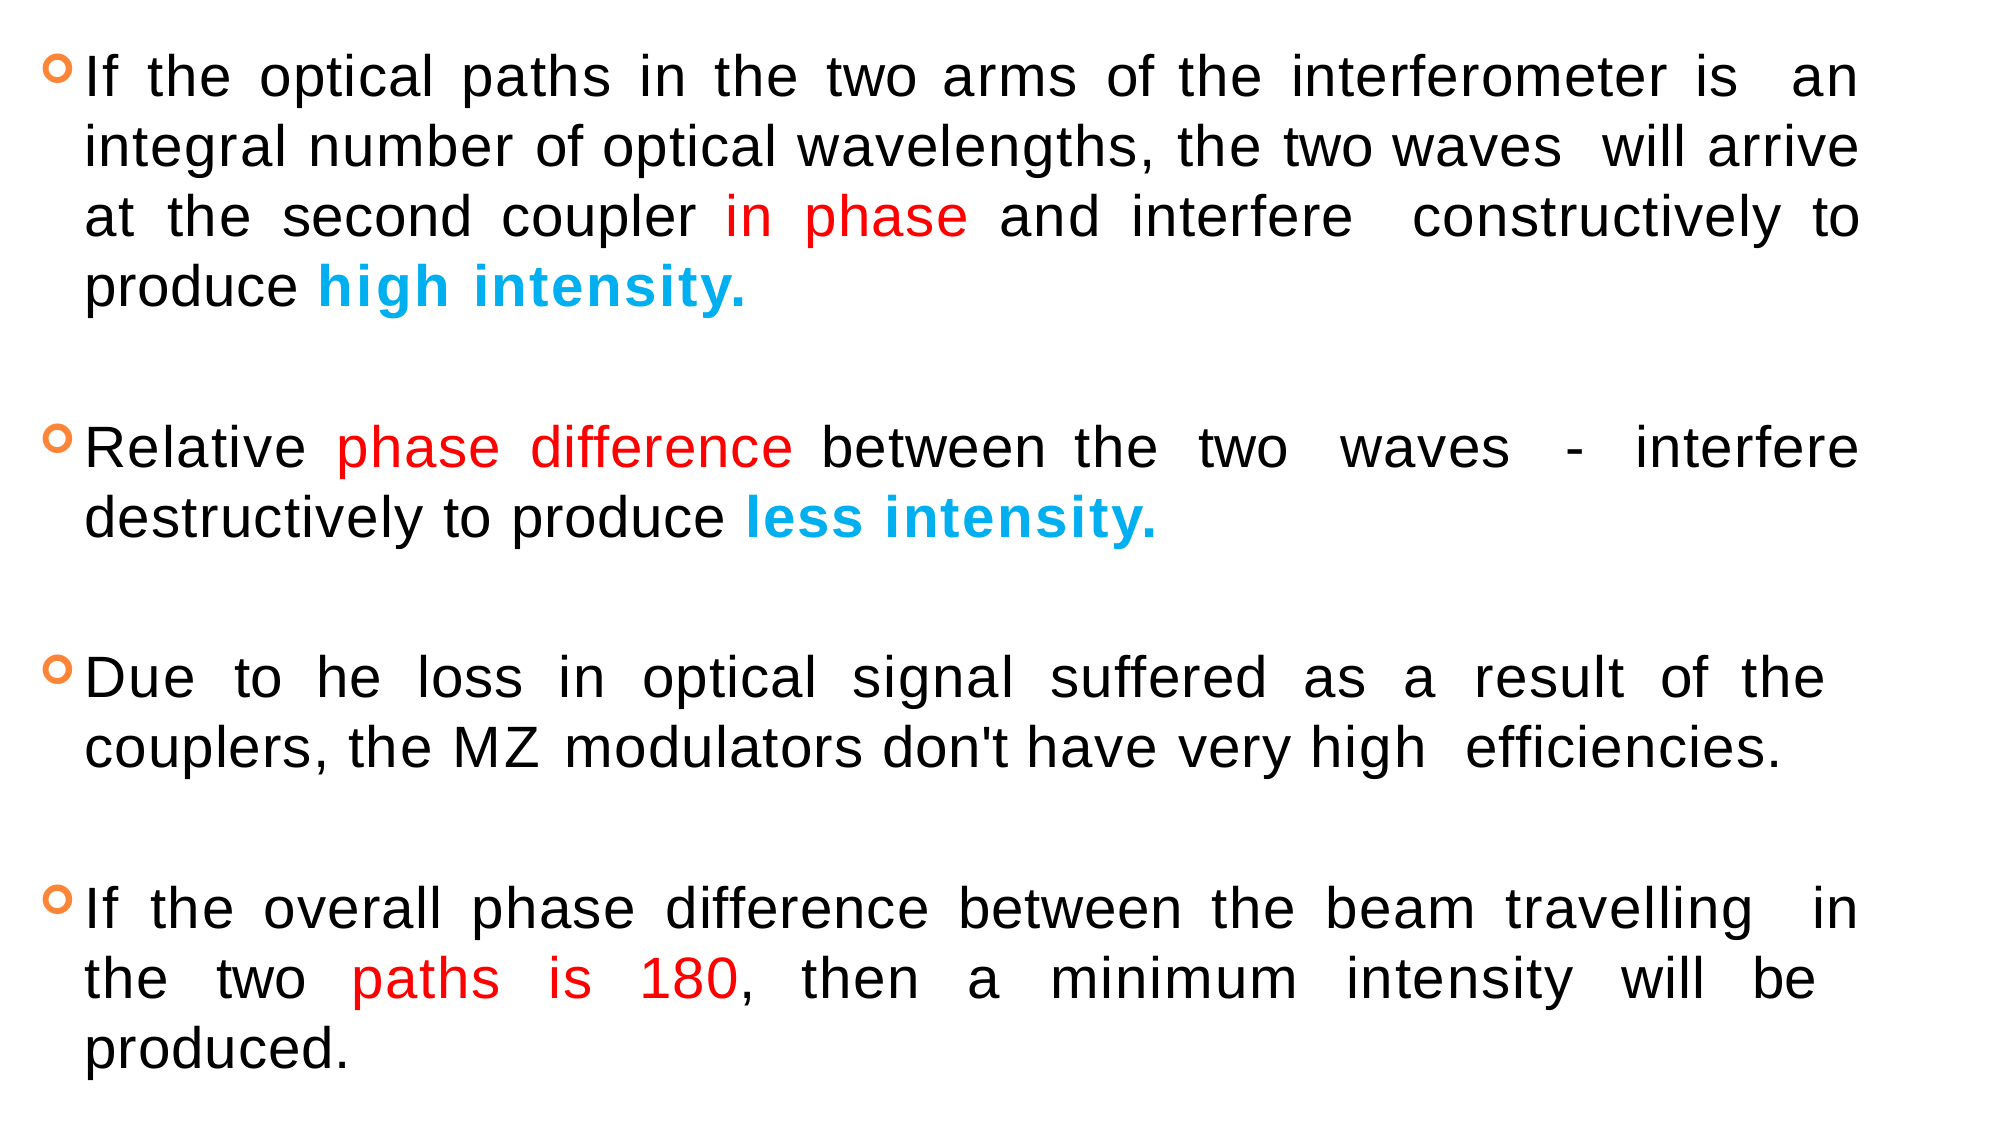

If the optical paths in the two arms of the interferometer is  an integral number of optical wavelengths, the two waves  will arrive at the second coupler in phase and interfere  constructively to produce high intensity.

Relative phase difference between the two  waves  -  interfere destructively to produce less intensity.

Due to he loss in optical signal suffered as a result of the  couplers, the MZ modulators don't have very high  efficiencies.

If the overall phase difference between the beam travelling  in the two paths is 180, then a minimum intensity will be  produced.11